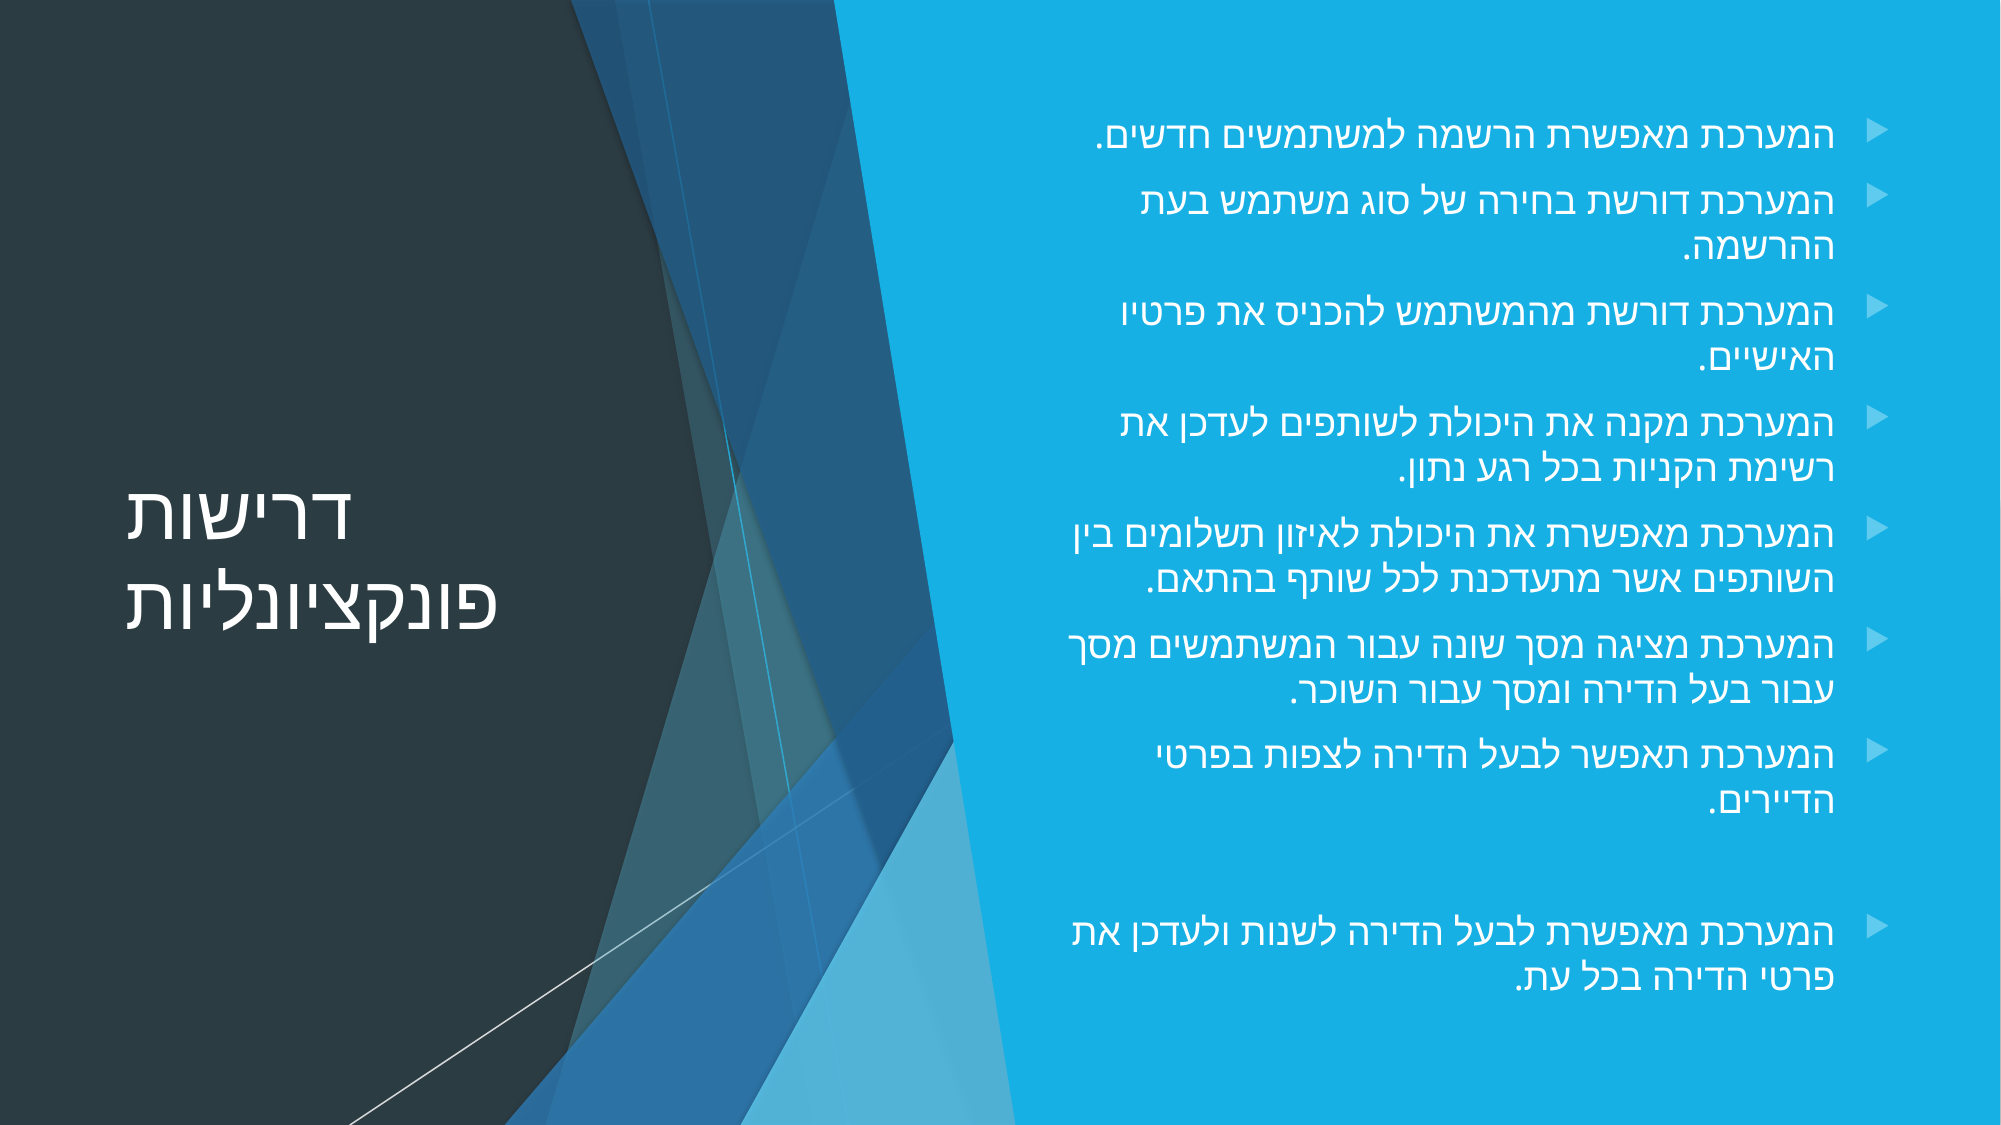

# דרישות פונקציונליות
המערכת מאפשרת הרשמה למשתמשים חדשים.
המערכת דורשת בחירה של סוג משתמש בעת ההרשמה.
המערכת דורשת מהמשתמש להכניס את פרטיו האישיים.
המערכת מקנה את היכולת לשותפים לעדכן את רשימת הקניות בכל רגע נתון.
המערכת מאפשרת את היכולת לאיזון תשלומים בין השותפים אשר מתעדכנת לכל שותף בהתאם.
המערכת מציגה מסך שונה עבור המשתמשים מסך עבור בעל הדירה ומסך עבור השוכר.
המערכת תאפשר לבעל הדירה לצפות בפרטי הדיירים.

המערכת מאפשרת לבעל הדירה לשנות ולעדכן את פרטי הדירה בכל עת.